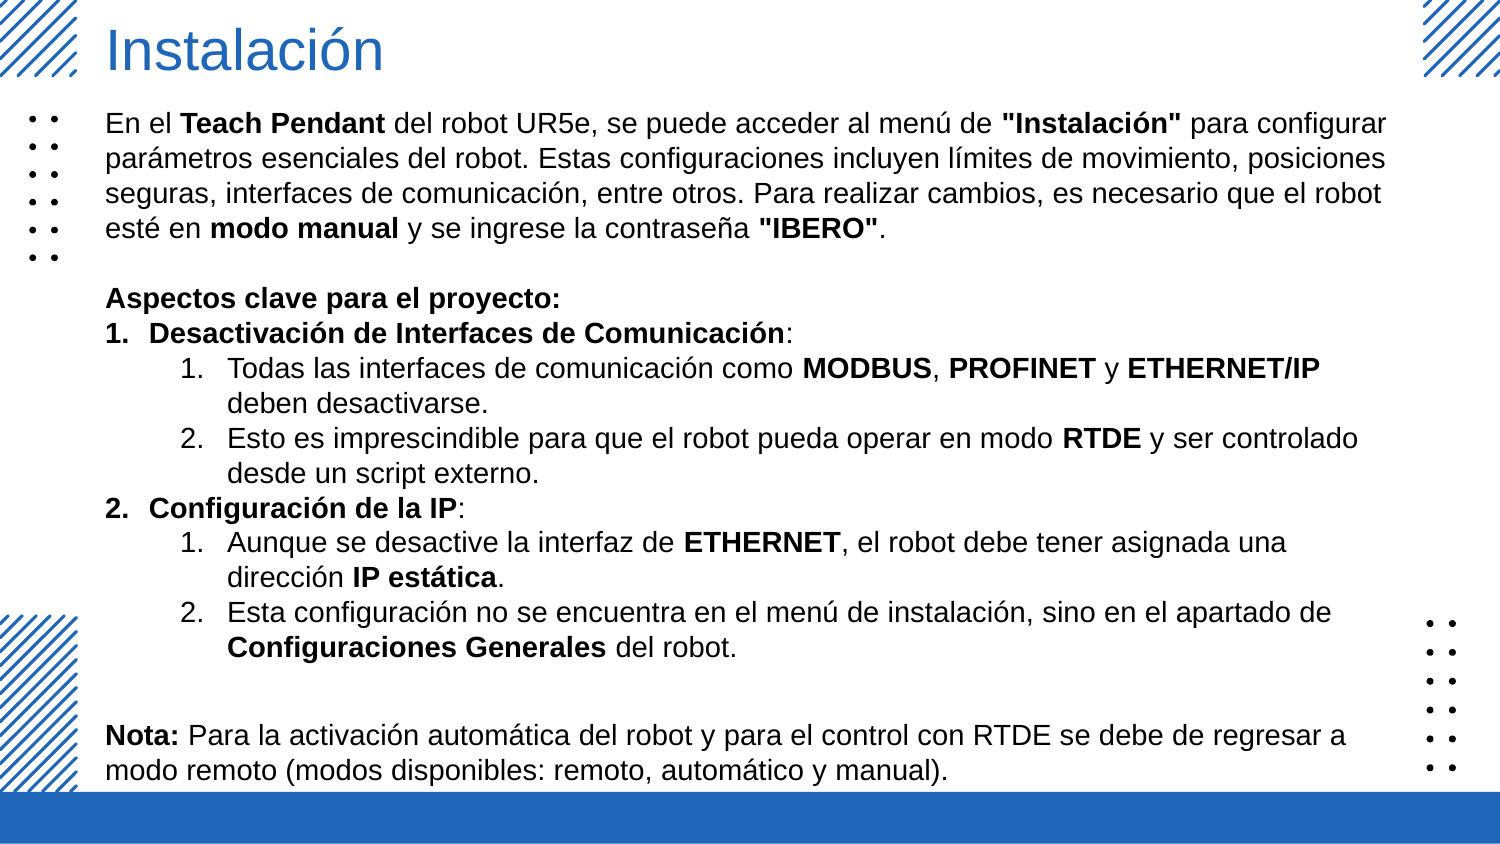

# Instalación
En el Teach Pendant del robot UR5e, se puede acceder al menú de "Instalación" para configurar parámetros esenciales del robot. Estas configuraciones incluyen límites de movimiento, posiciones seguras, interfaces de comunicación, entre otros. Para realizar cambios, es necesario que el robot esté en modo manual y se ingrese la contraseña "IBERO".

Aspectos clave para el proyecto:
 Desactivación de Interfaces de Comunicación:
Todas las interfaces de comunicación como MODBUS, PROFINET y ETHERNET/IP deben desactivarse.
Esto es imprescindible para que el robot pueda operar en modo RTDE y ser controlado desde un script externo.
 Configuración de la IP:
Aunque se desactive la interfaz de ETHERNET, el robot debe tener asignada una dirección IP estática.
Esta configuración no se encuentra en el menú de instalación, sino en el apartado de Configuraciones Generales del robot.
Nota: Para la activación automática del robot y para el control con RTDE se debe de regresar a modo remoto (modos disponibles: remoto, automático y manual).